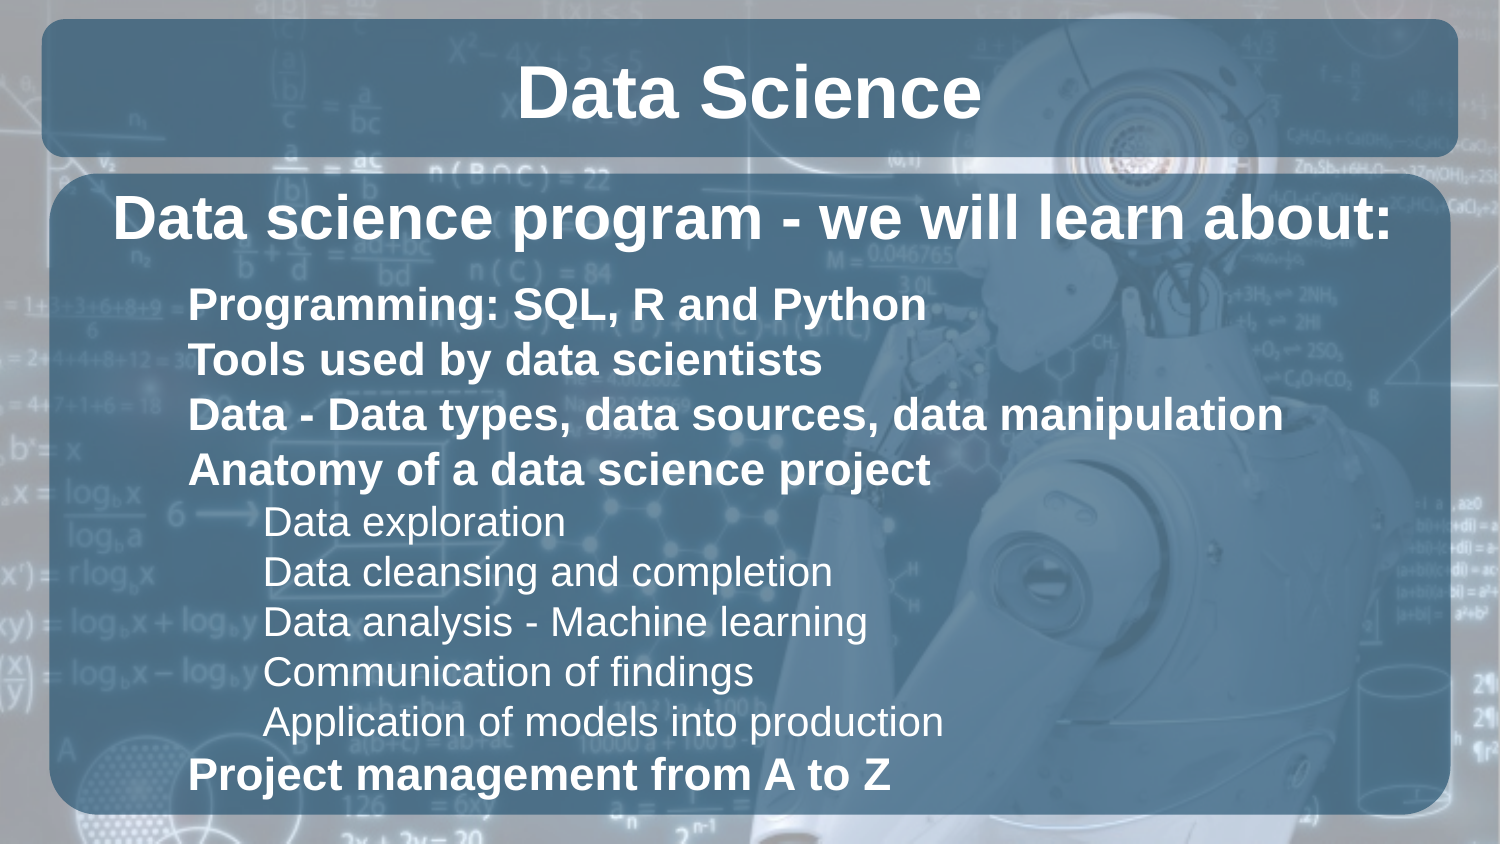

# Data Science
Data science program - we will learn about:

Programming: SQL, R and Python
Tools used by data scientists
Data - Data types, data sources, data manipulation
Anatomy of a data science project
Data exploration
Data cleansing and completion
Data analysis - Machine learning
Communication of findings
Application of models into production
Project management from A to Z